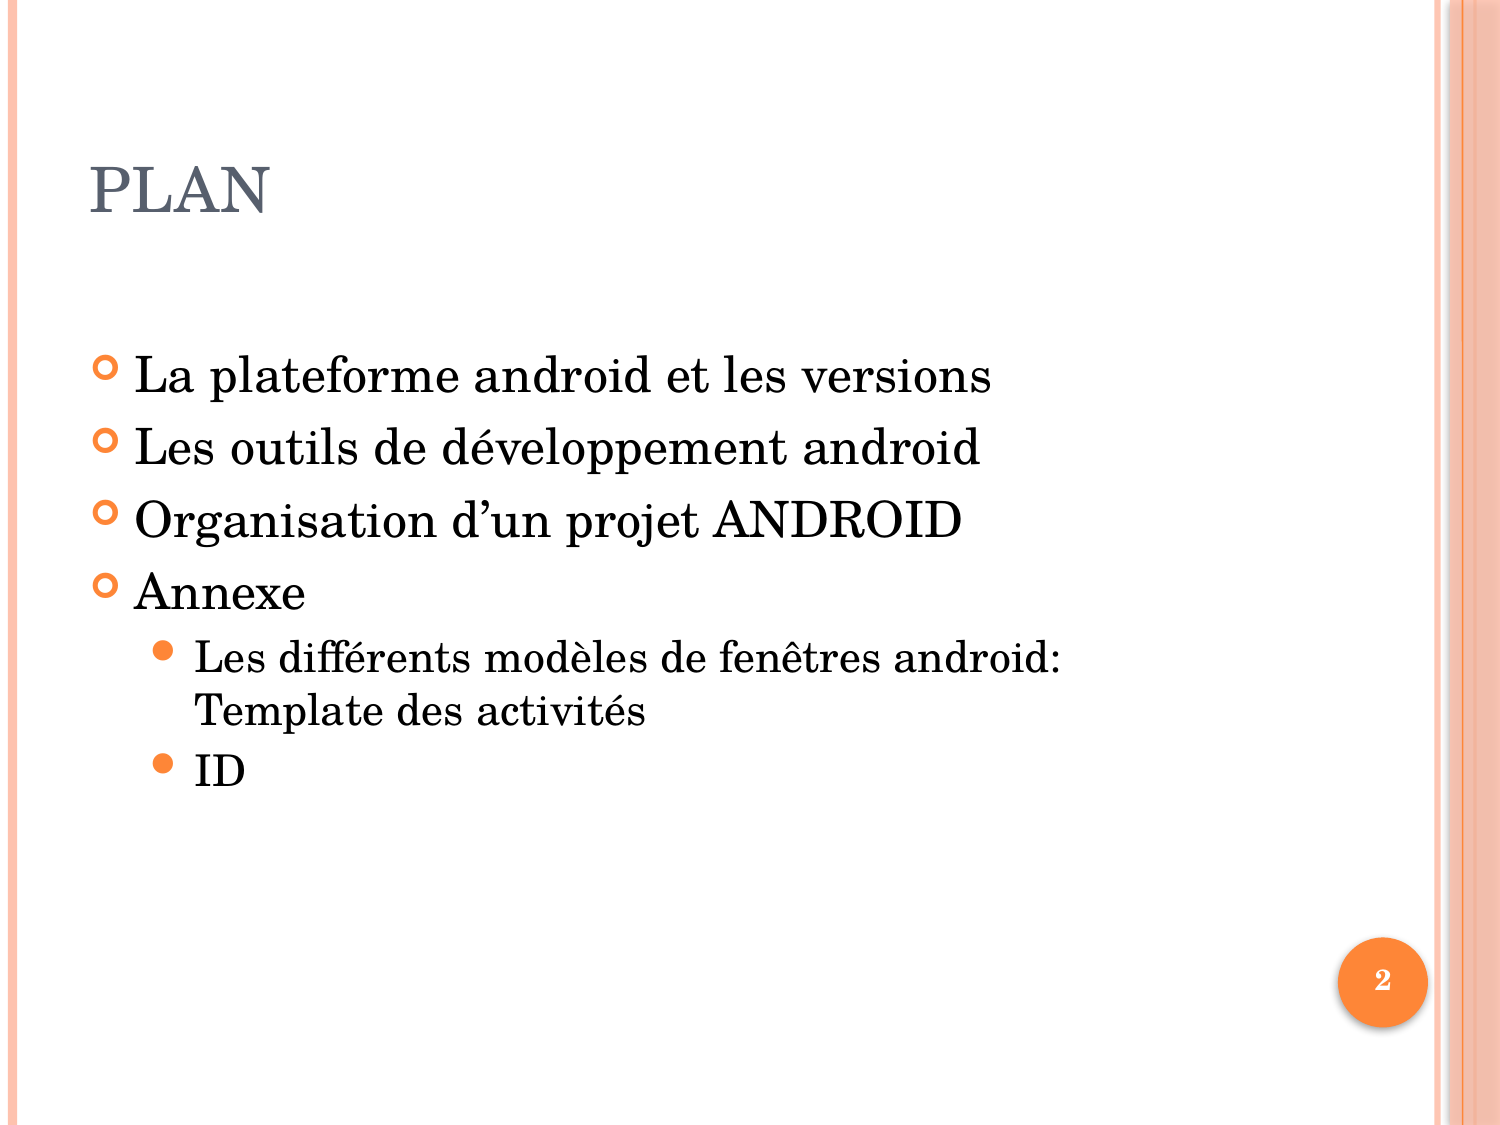

# PLAN

La plateforme android et les versions
Les outils de développement android
Organisation d’un projet ANDROID
Annexe
Les différents modèles de fenêtres android:
Template des activités
ID

2